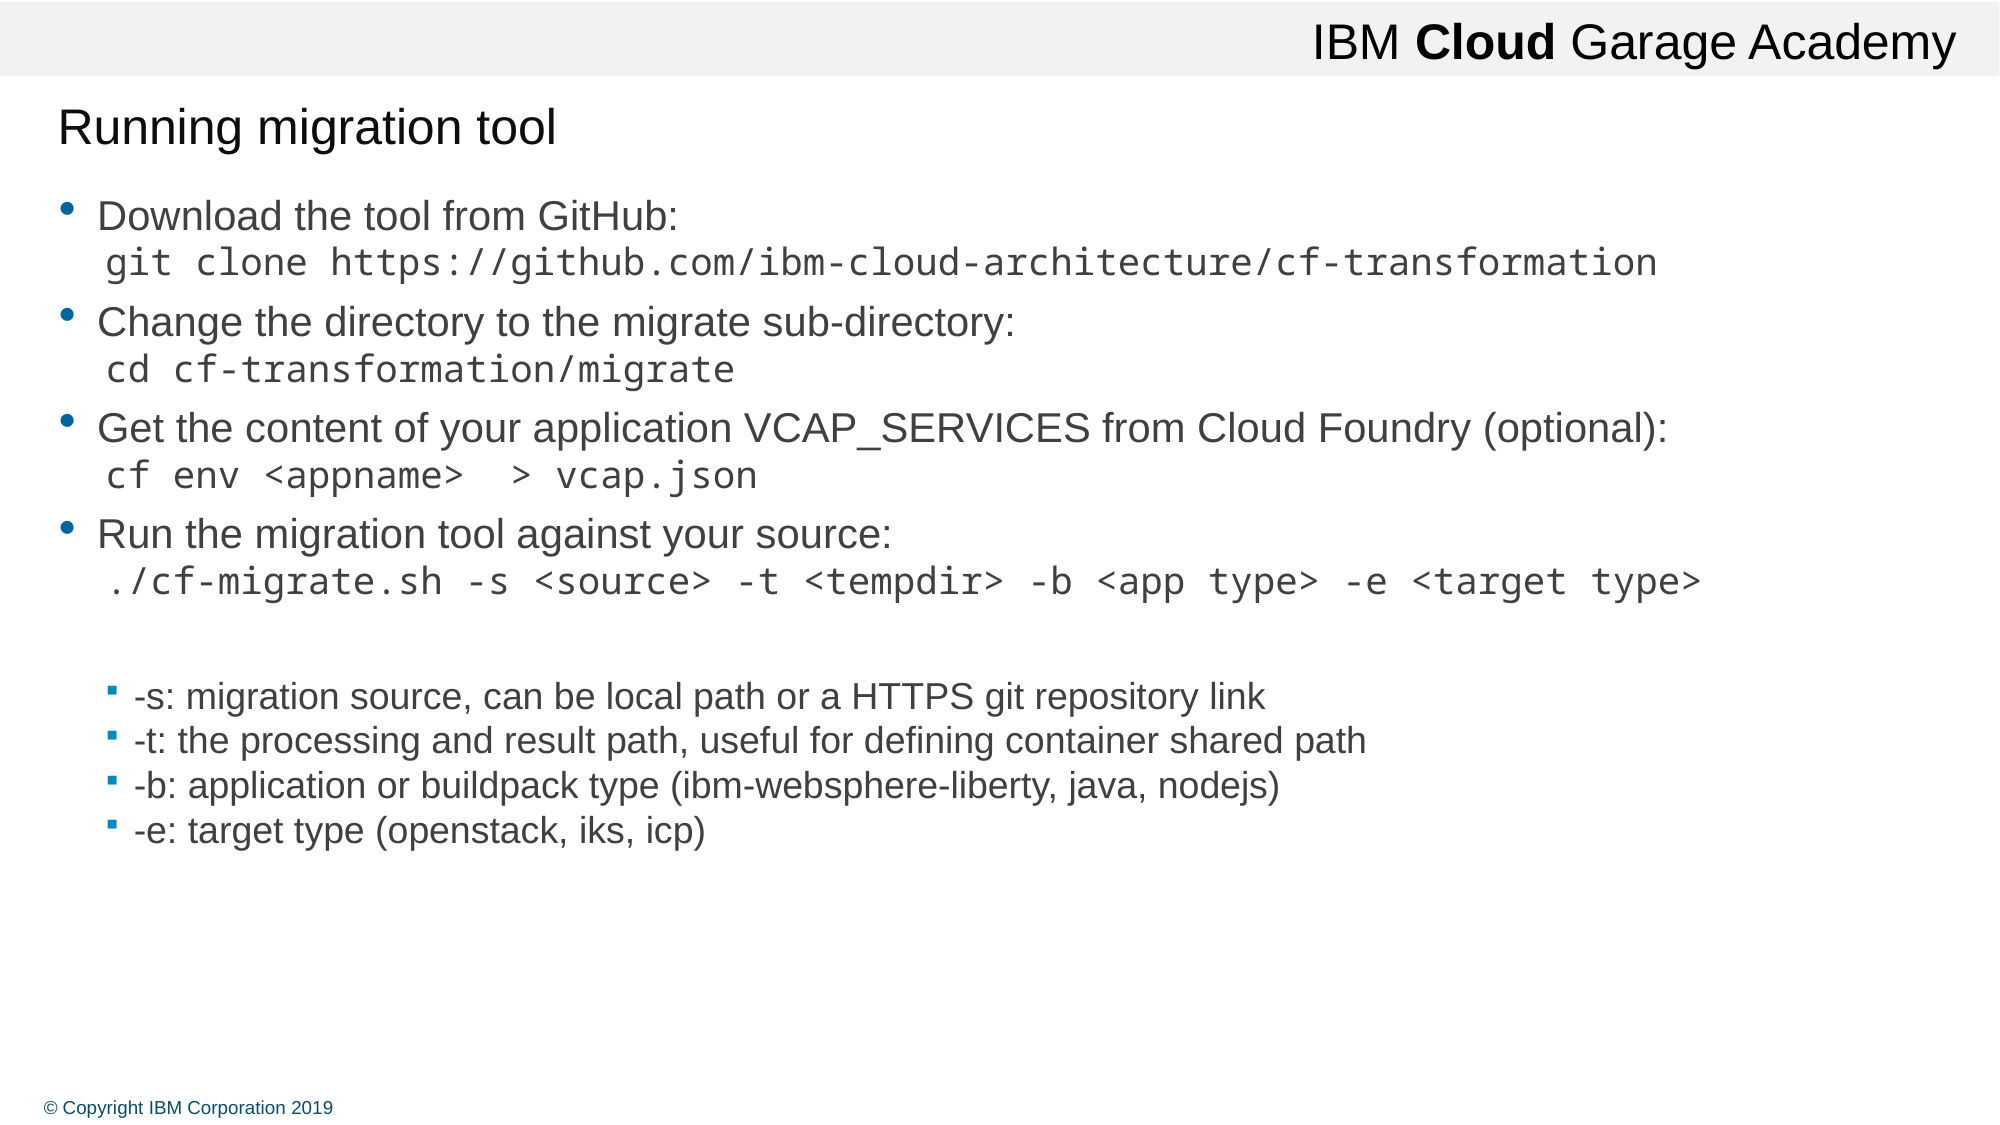

# Running migration tool
Download the tool from GitHub:
git clone https://github.com/ibm-cloud-architecture/cf-transformation
Change the directory to the migrate sub-directory:
cd cf-transformation/migrate
Get the content of your application VCAP_SERVICES from Cloud Foundry (optional):
cf env <appname>  > vcap.json
Run the migration tool against your source:
./cf-migrate.sh -s <source> -t <tempdir> -b <app type> -e <target type>

-s: migration source, can be local path or a HTTPS git repository link
-t: the processing and result path, useful for defining container shared path
-b: application or buildpack type (ibm-websphere-liberty, java, nodejs)
-e: target type (openstack, iks, icp)
© Copyright IBM Corporation 2019